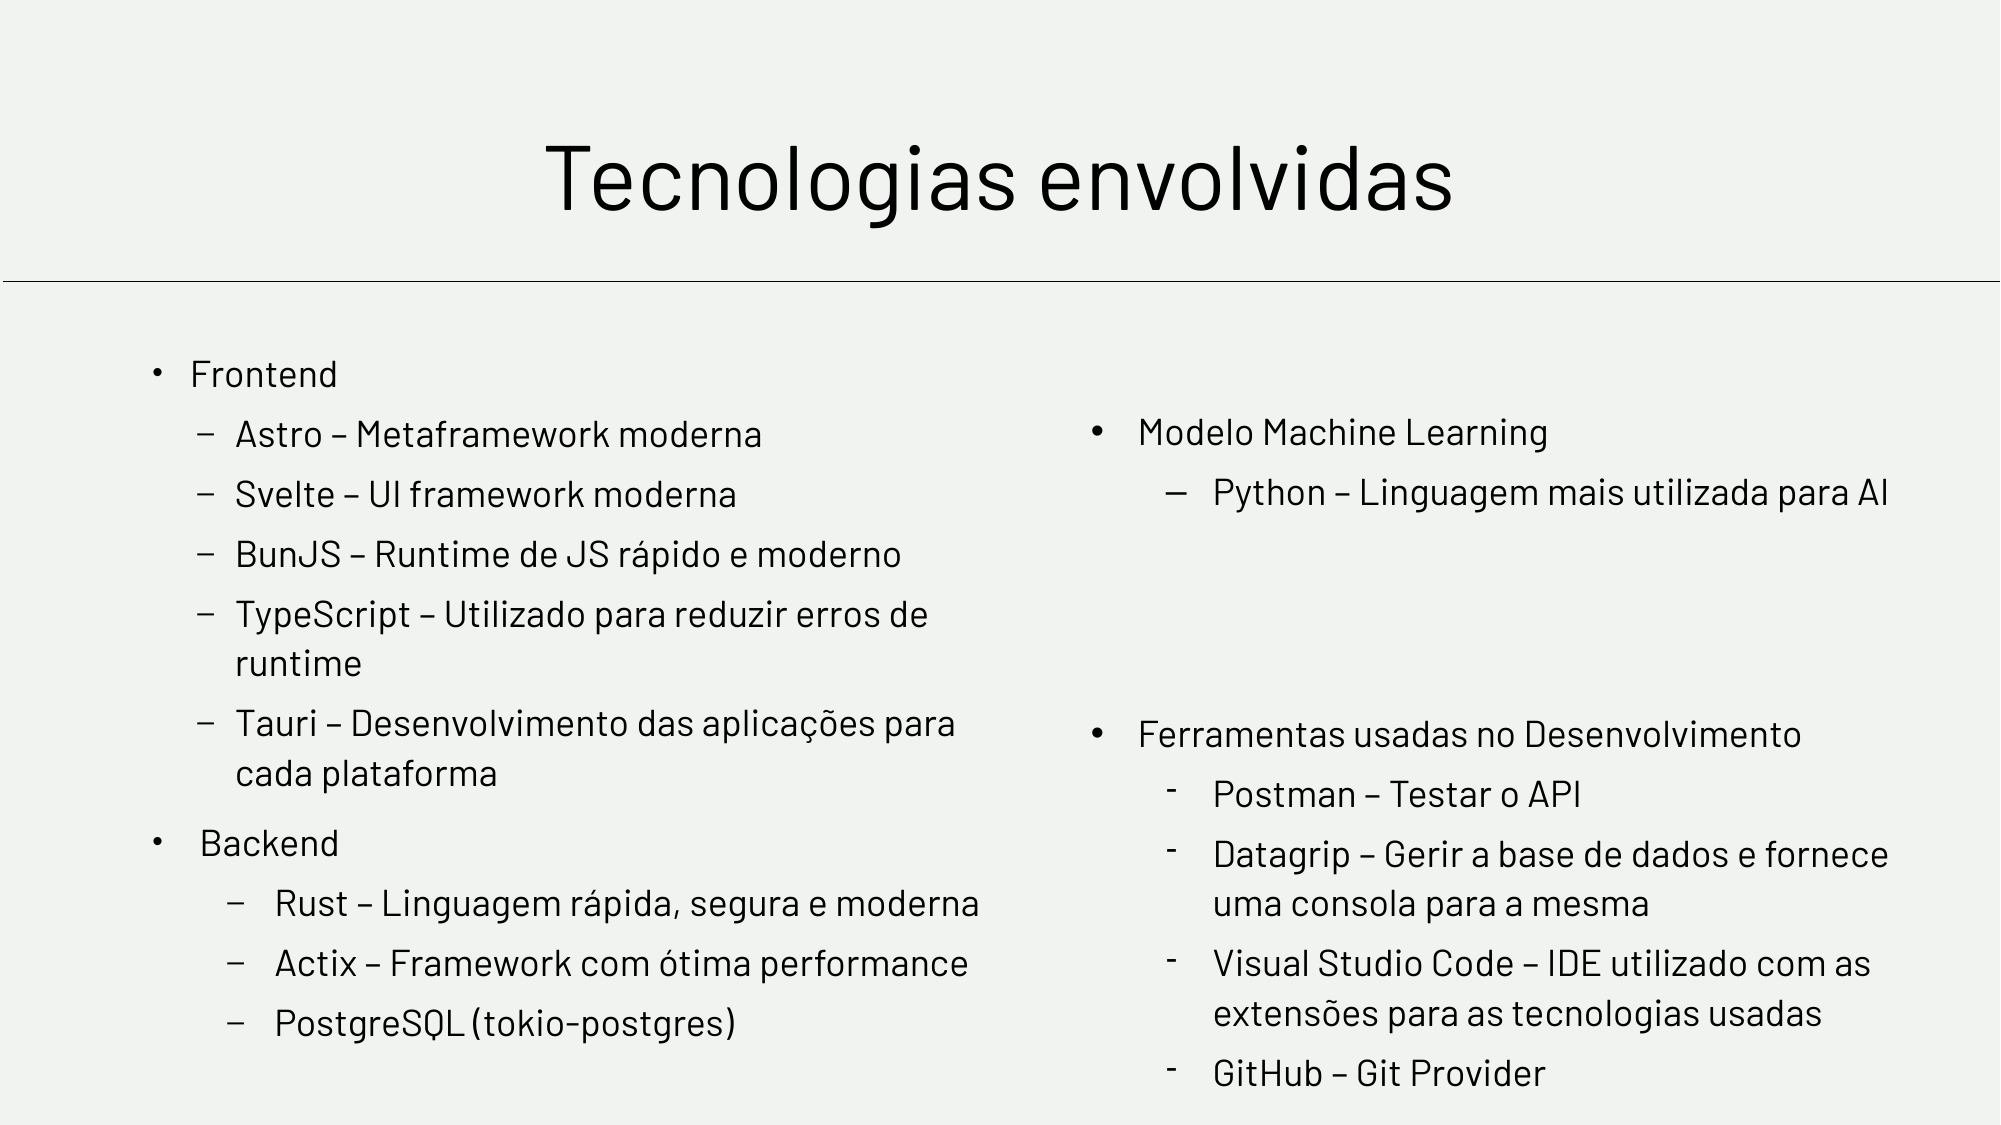

# Tecnologias envolvidas

Modelo Machine Learning
Python – Linguagem mais utilizada para AI

Frontend
Astro – Metaframework moderna
Svelte – UI framework moderna
BunJS – Runtime de JS rápido e moderno
TypeScript – Utilizado para reduzir erros de runtime
Tauri – Desenvolvimento das aplicações para cada plataforma
Backend
Rust – Linguagem rápida, segura e moderna
Actix – Framework com ótima performance
PostgreSQL (tokio-postgres)

Ferramentas usadas no Desenvolvimento
Postman – Testar o API
Datagrip – Gerir a base de dados e fornece uma consola para a mesma
Visual Studio Code – IDE utilizado com as extensões para as tecnologias usadas
GitHub – Git Provider